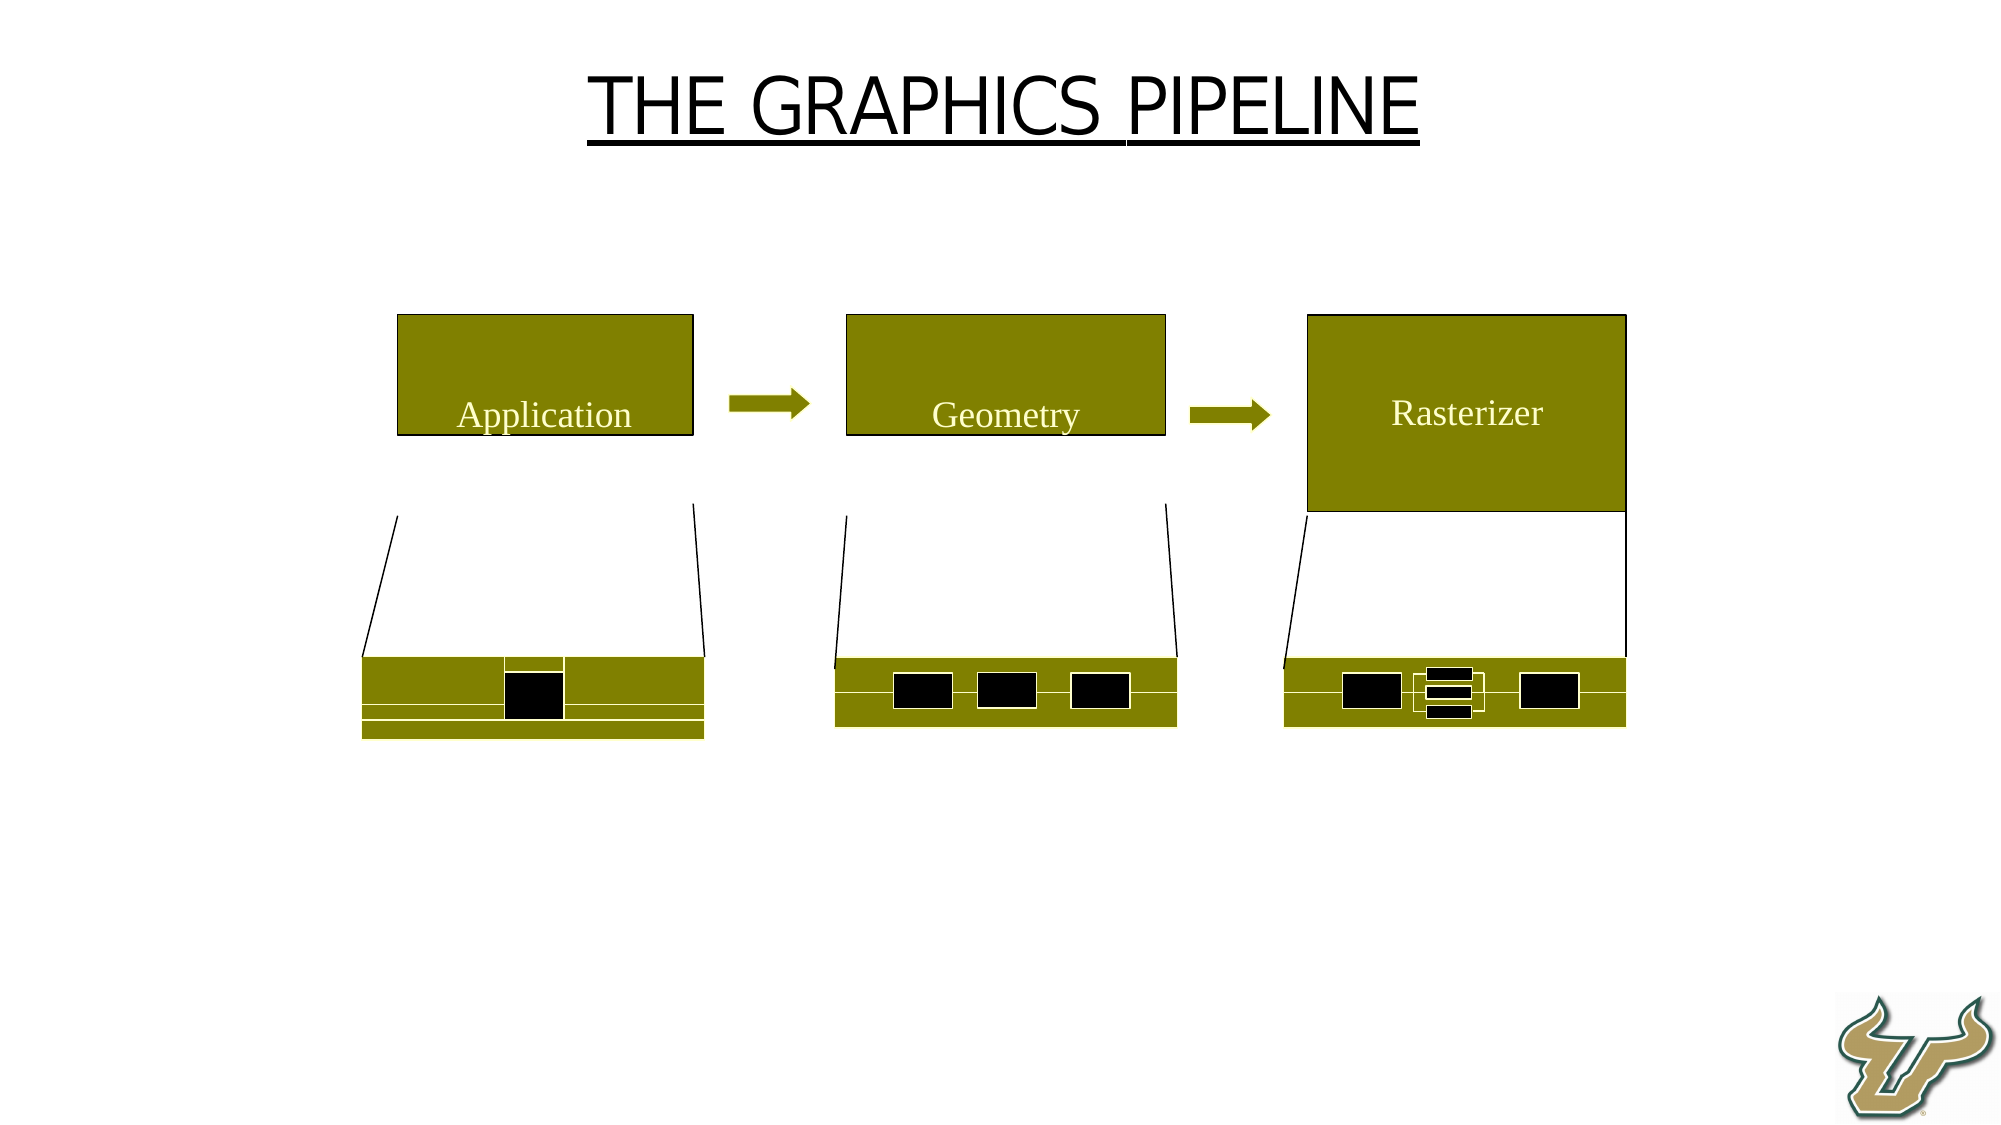

The Graphics Pipeline

Application

Geometry

Rasterizer

|  |  |  |
| --- | --- | --- |
|  |  |  |
|  |  |  |
|  |  |  |